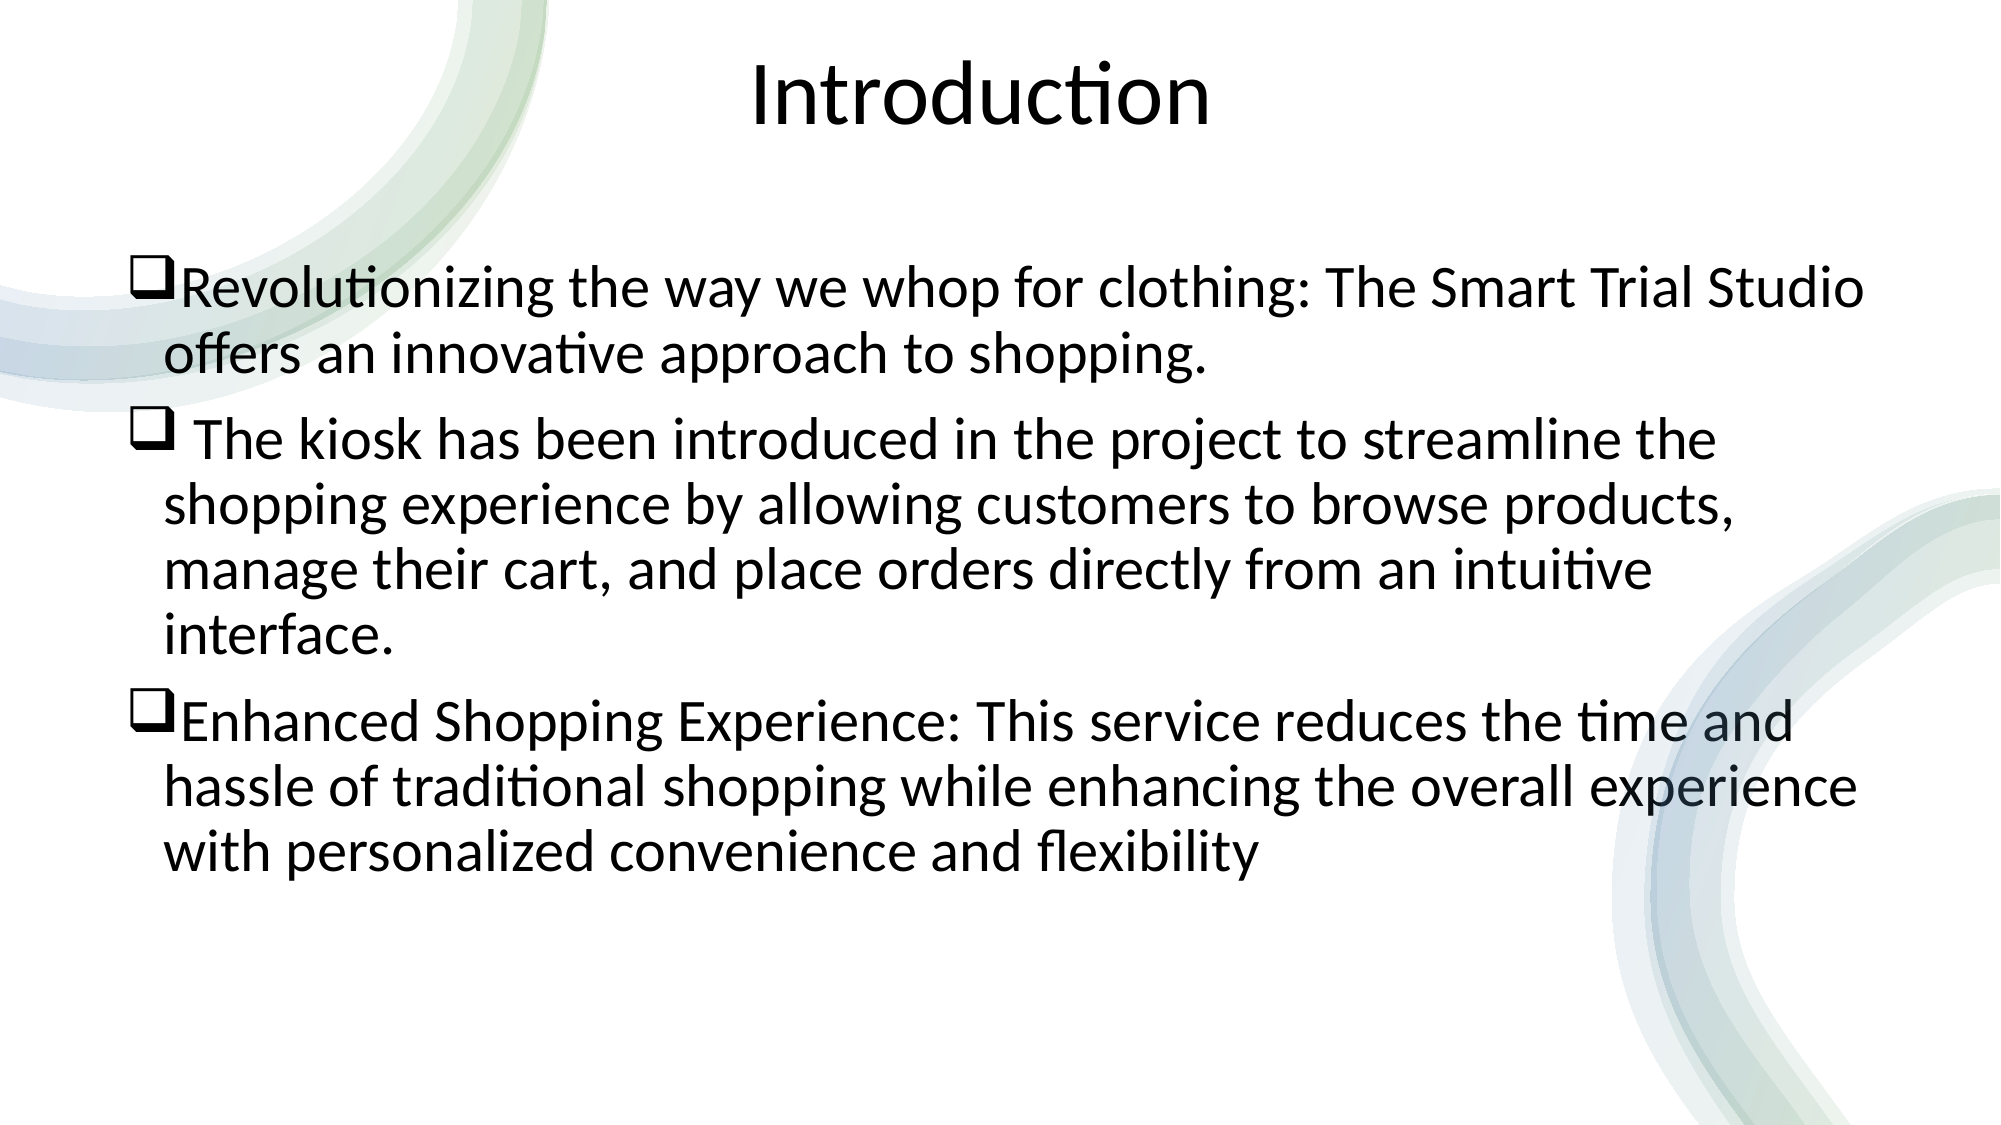

# Introduction
Revolutionizing the way we whop for clothing: The Smart Trial Studio offers an innovative approach to shopping.
 The kiosk has been introduced in the project to streamline the shopping experience by allowing customers to browse products, manage their cart, and place orders directly from an intuitive interface.
Enhanced Shopping Experience: This service reduces the time and hassle of traditional shopping while enhancing the overall experience with personalized convenience and flexibility